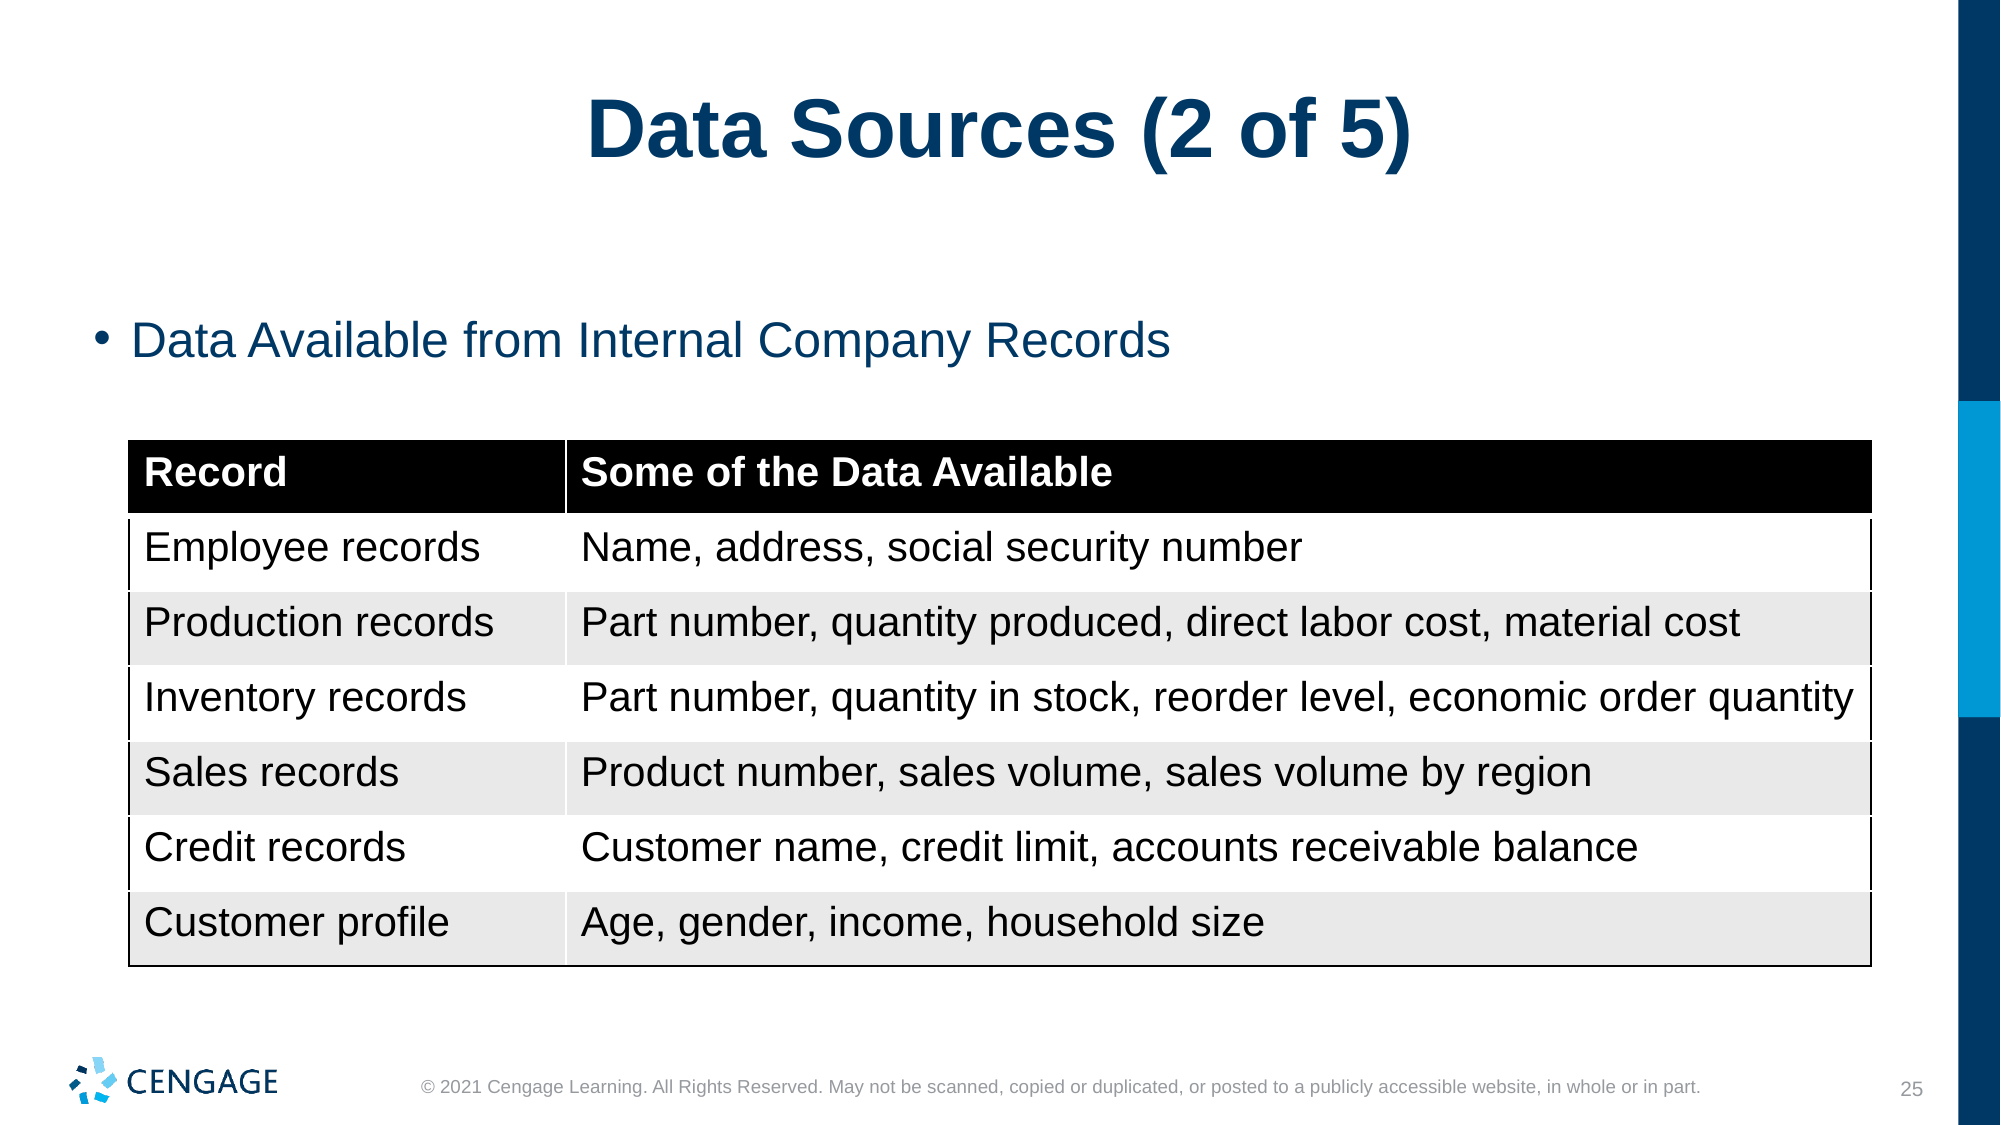

# Data Sources (2 of 5)
Data Available from Internal Company Records
| Record | Some of the Data Available |
| --- | --- |
| Employee records | Name, address, social security number |
| Production records | Part number, quantity produced, direct labor cost, material cost |
| Inventory records | Part number, quantity in stock, reorder level, economic order quantity |
| Sales records | Product number, sales volume, sales volume by region |
| Credit records | Customer name, credit limit, accounts receivable balance |
| Customer profile | Age, gender, income, household size |